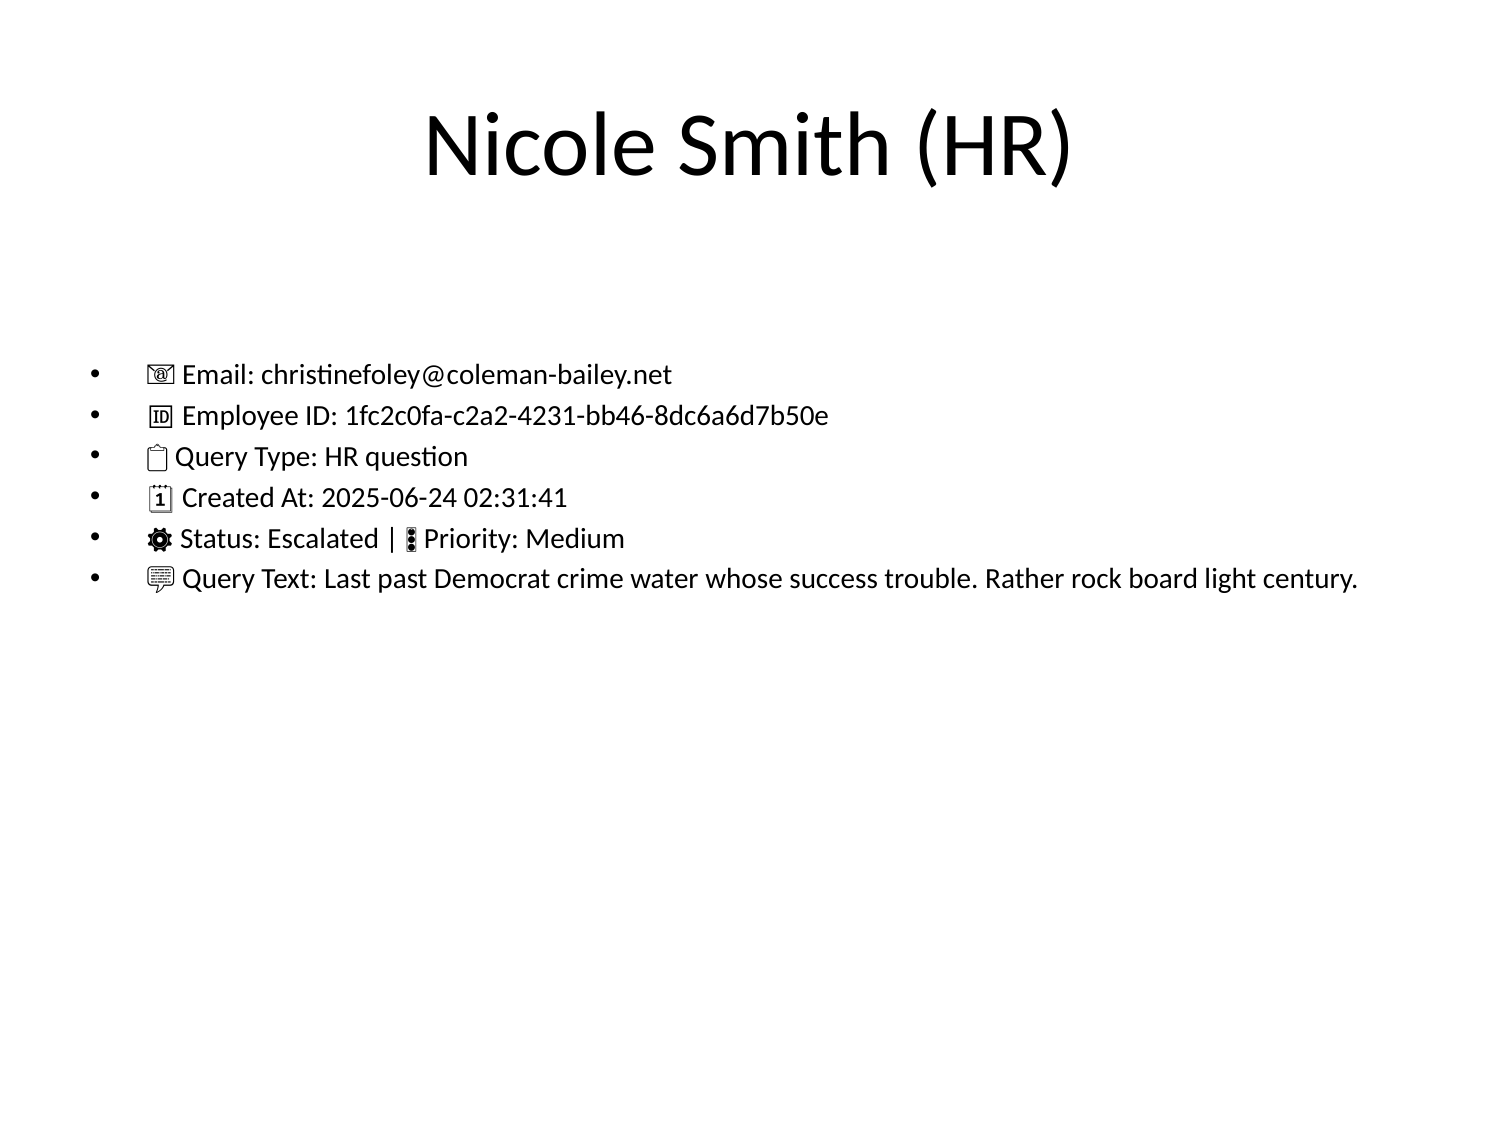

# Nicole Smith (HR)

📧 Email: christinefoley@coleman-bailey.net
🆔 Employee ID: 1fc2c0fa-c2a2-4231-bb46-8dc6a6d7b50e
📋 Query Type: HR question
🗓 Created At: 2025-06-24 02:31:41
⚙ Status: Escalated | 🚦 Priority: Medium
💬 Query Text: Last past Democrat crime water whose success trouble. Rather rock board light century.